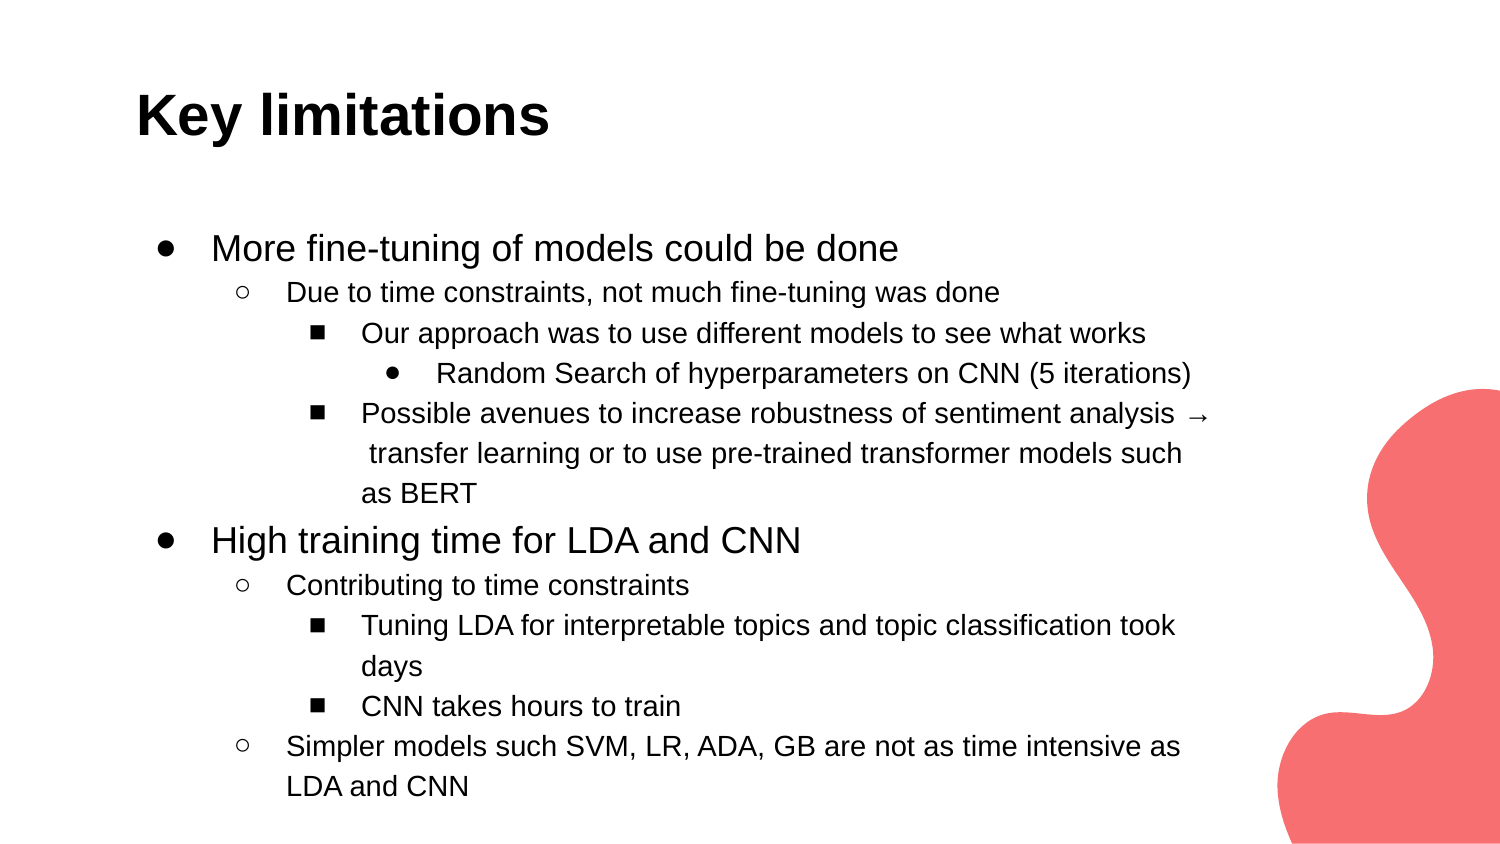

# Key limitations
More fine-tuning of models could be done
Due to time constraints, not much fine-tuning was done
Our approach was to use different models to see what works
Random Search of hyperparameters on CNN (5 iterations)
Possible avenues to increase robustness of sentiment analysis →  transfer learning or to use pre-trained transformer models such as BERT
High training time for LDA and CNN
Contributing to time constraints
Tuning LDA for interpretable topics and topic classification took days
CNN takes hours to train
Simpler models such SVM, LR, ADA, GB are not as time intensive as LDA and CNN